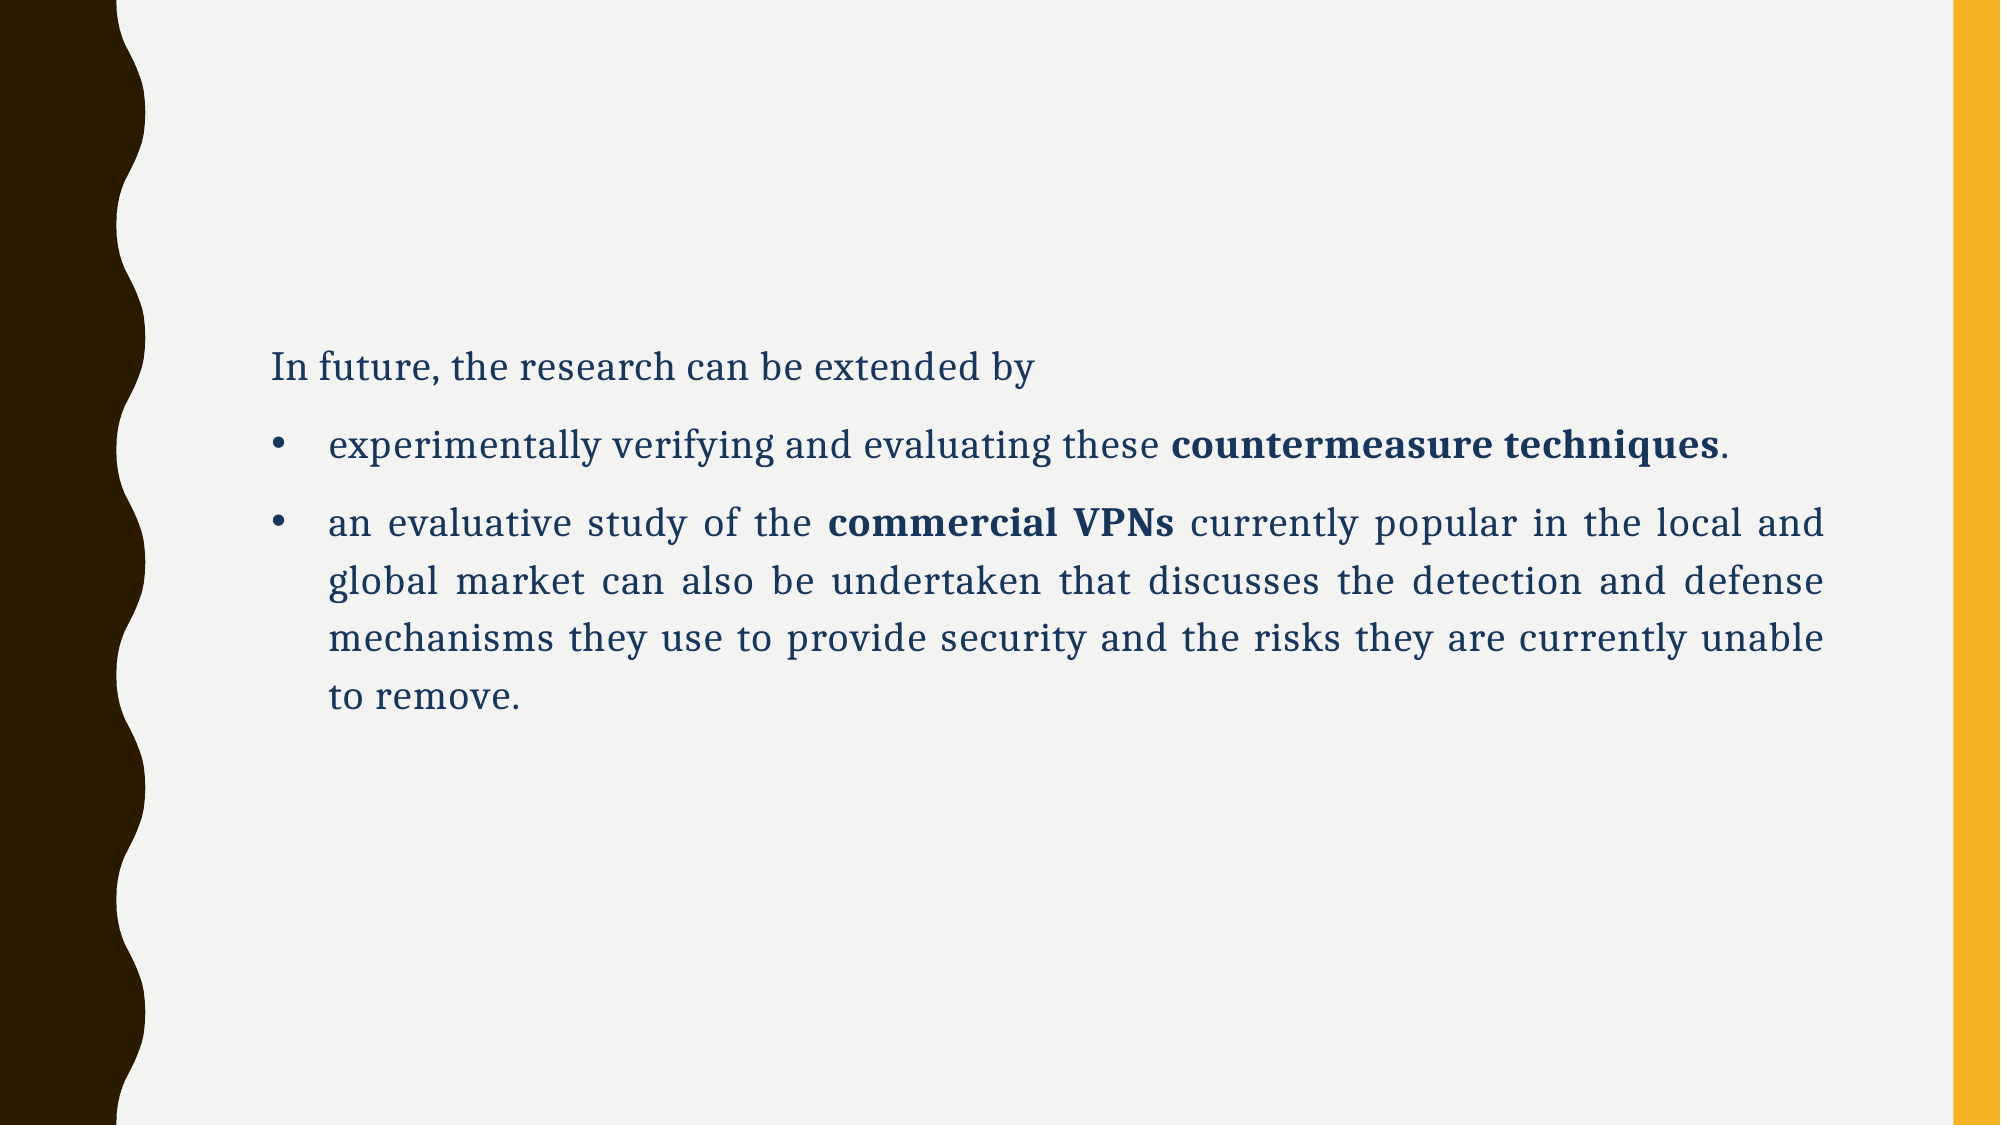

In future, the research can be extended by
experimentally verifying and evaluating these countermeasure techniques.
an evaluative study of the commercial VPNs currently popular in the local and global market can also be undertaken that discusses the detection and defense mechanisms they use to provide security and the risks they are currently unable to remove.